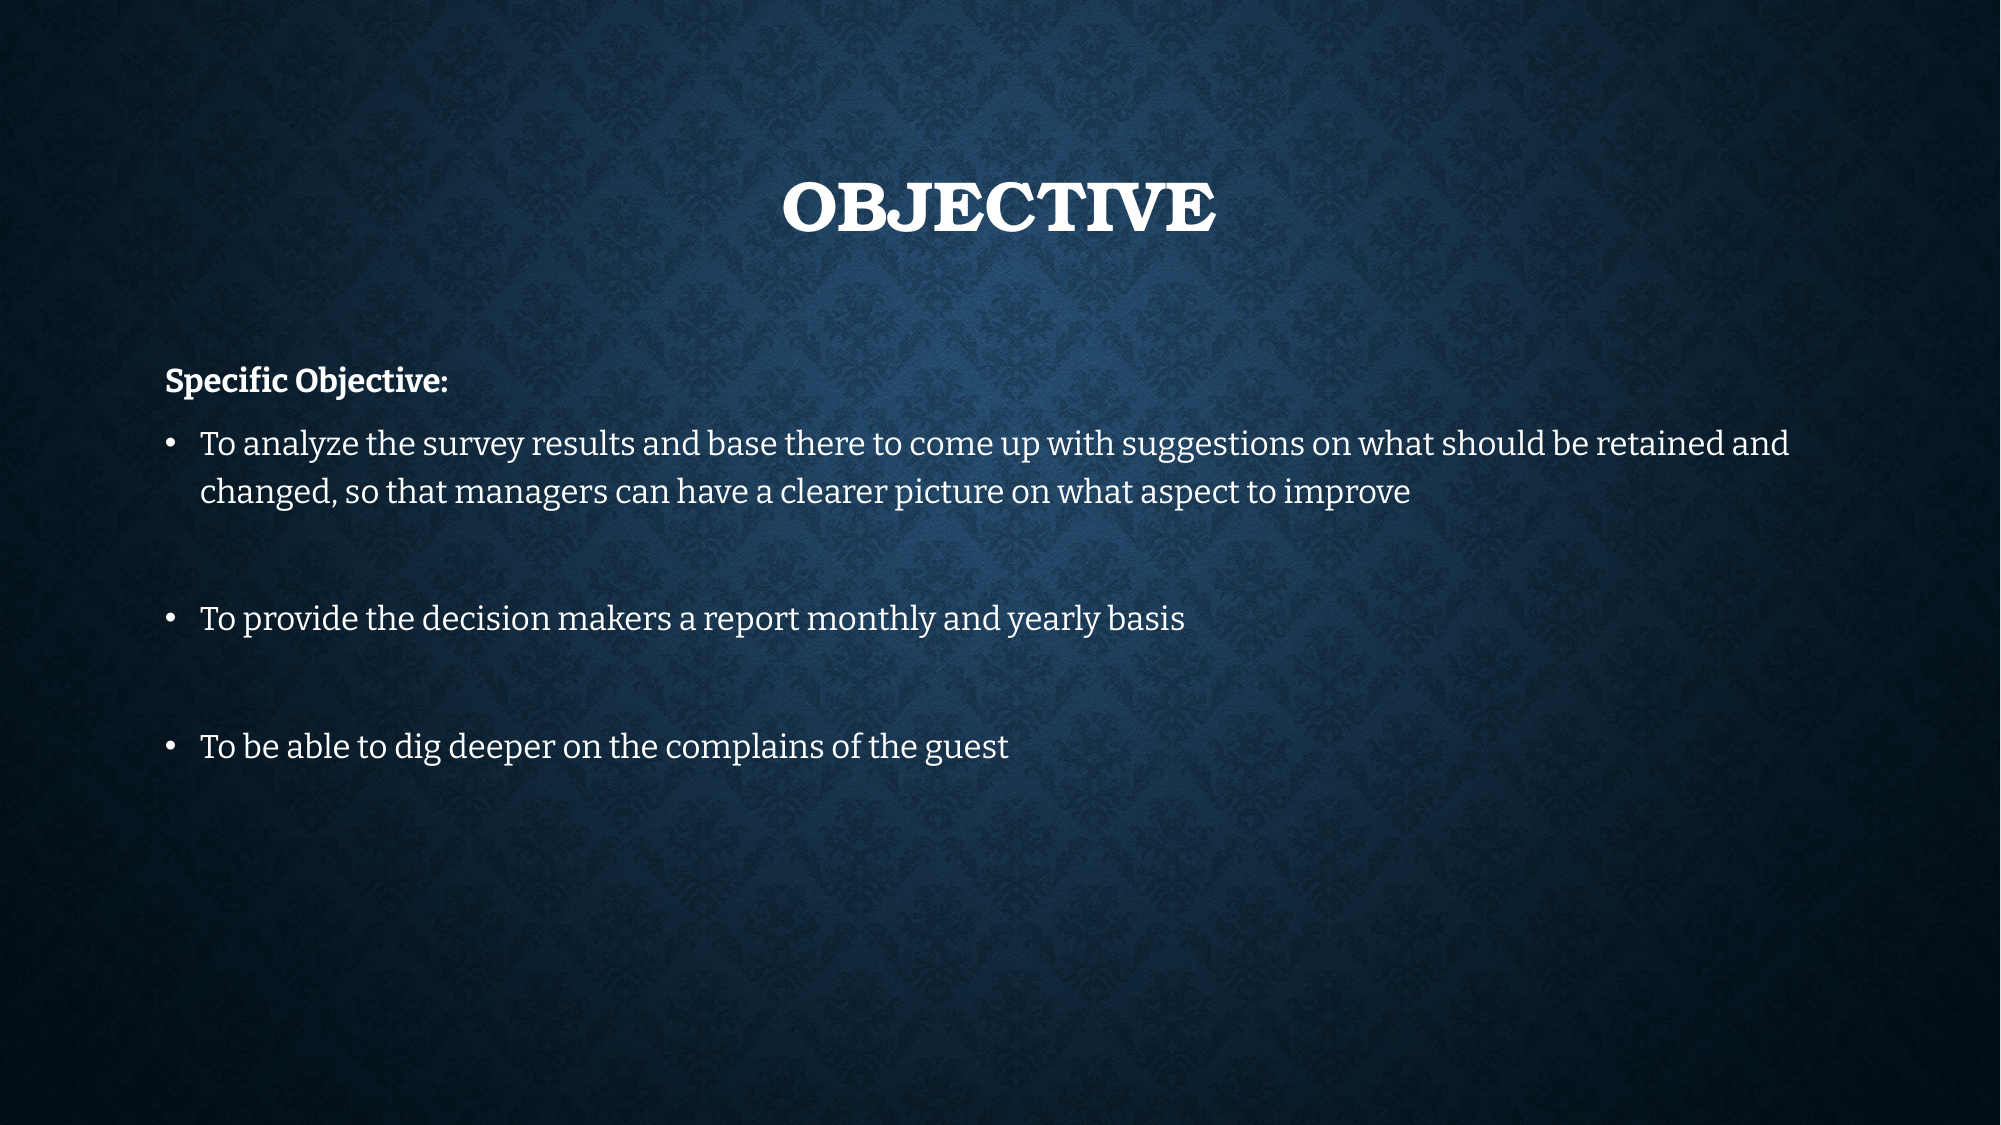

# Objective
Specific Objective:
To analyze the survey results and base there to come up with suggestions on what should be retained and changed, so that managers can have a clearer picture on what aspect to improve

To provide the decision makers a report monthly and yearly basis

To be able to dig deeper on the complains of the guest